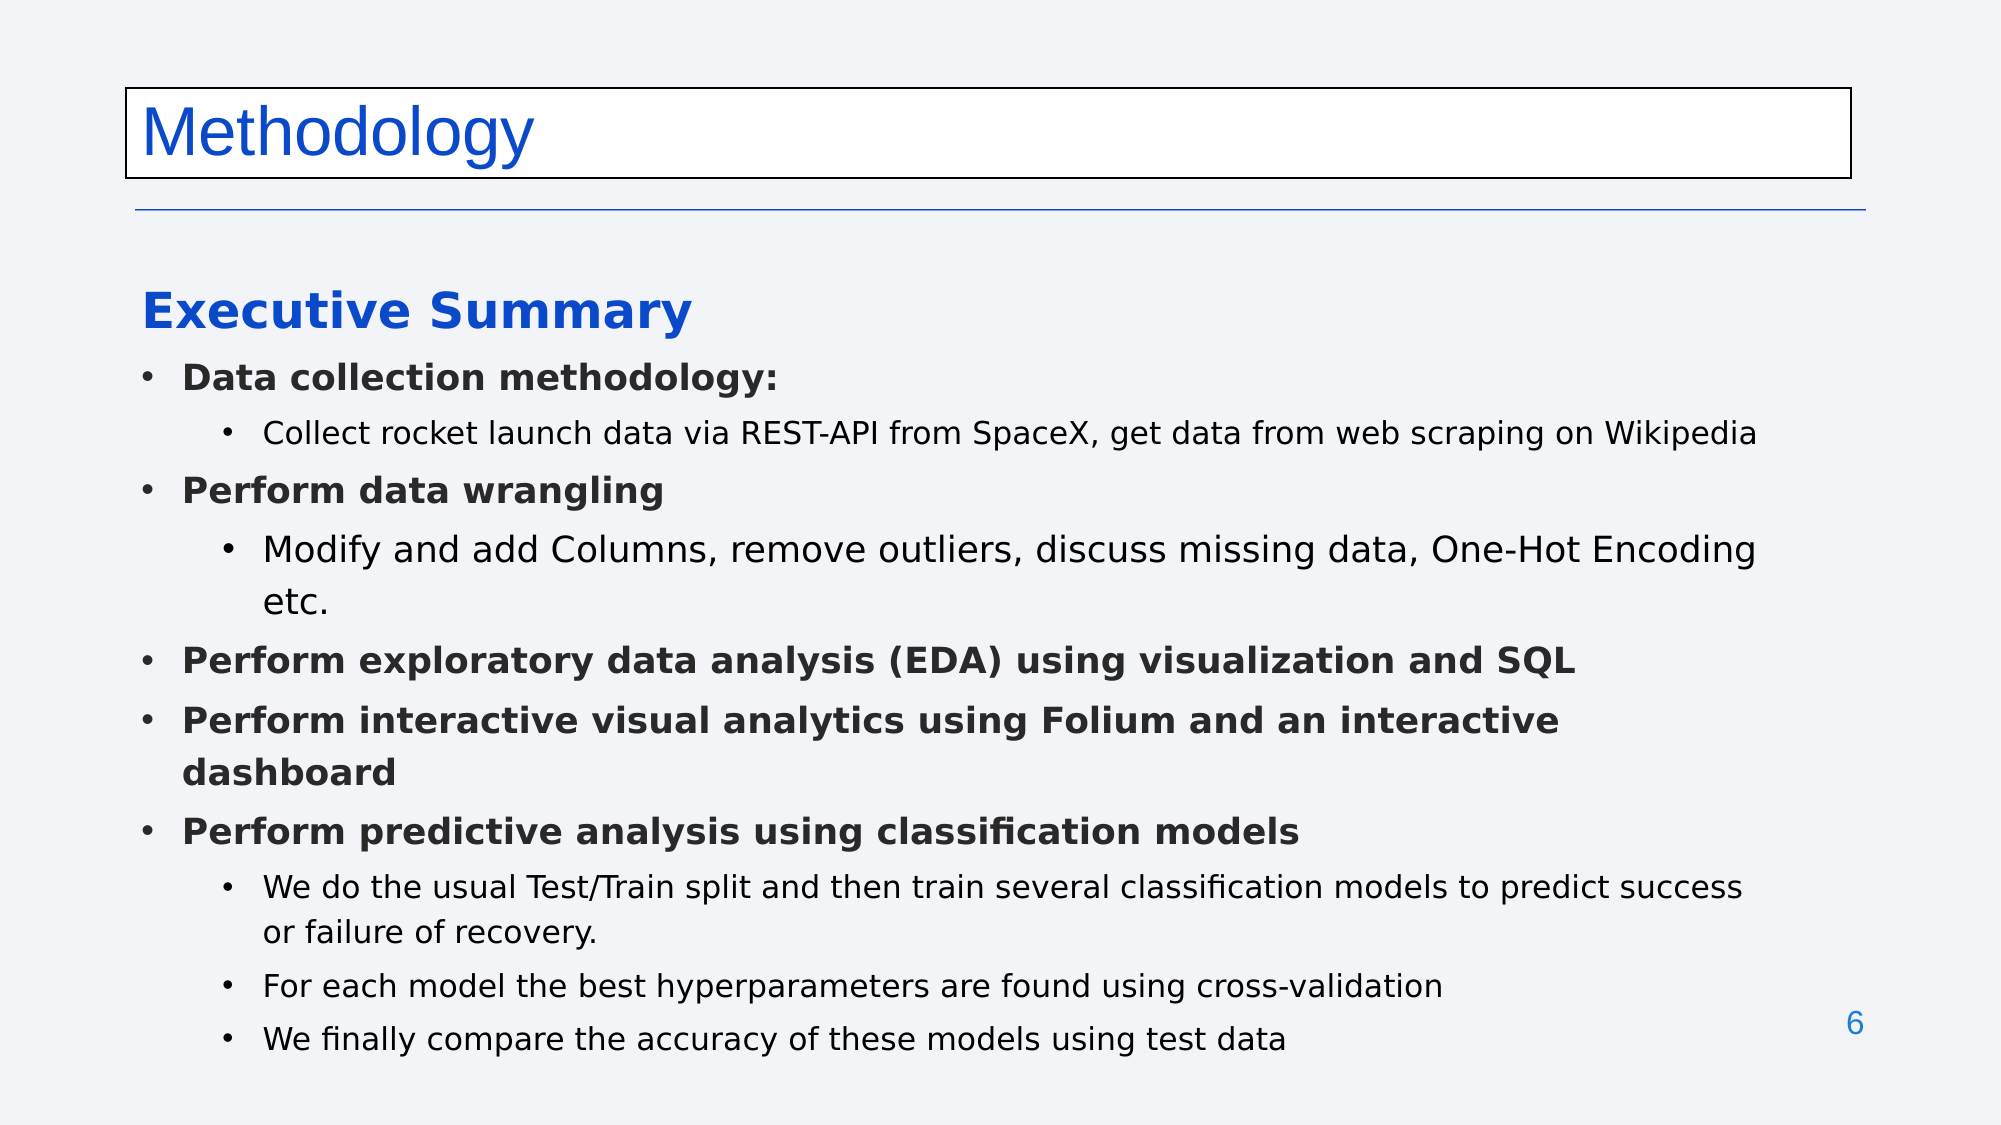

Methodology
Executive Summary
Data collection methodology:
Collect rocket launch data via REST-API from SpaceX, get data from web scraping on Wikipedia
Perform data wrangling
Modify and add Columns, remove outliers, discuss missing data, One-Hot Encoding etc.
Perform exploratory data analysis (EDA) using visualization and SQL
Perform interactive visual analytics using Folium and an interactive dashboard
Perform predictive analysis using classification models
We do the usual Test/Train split and then train several classification models to predict success or failure of recovery.
For each model the best hyperparameters are found using cross-validation
We finally compare the accuracy of these models using test data

6